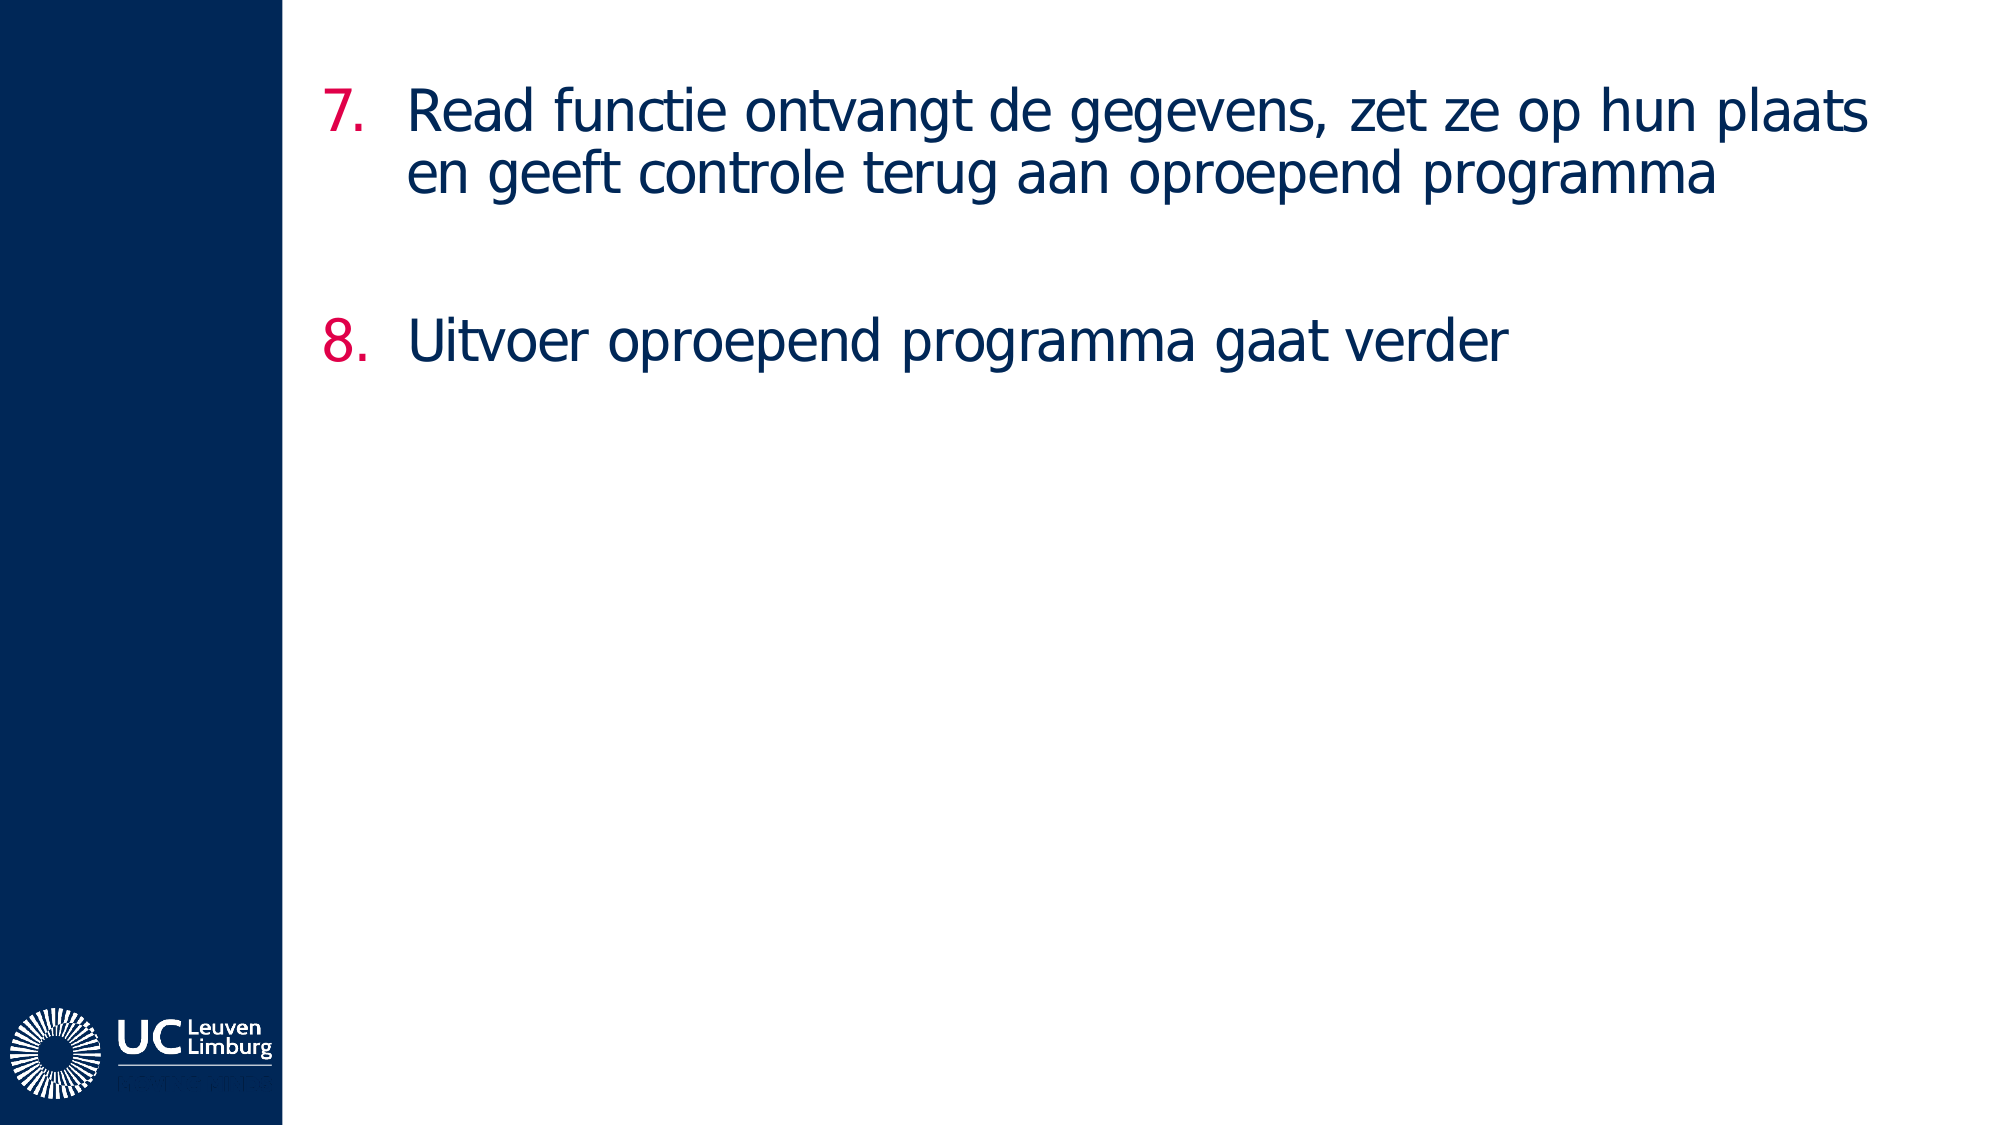

Read functie ontvangt de gegevens, zet ze op hun plaats en geeft controle terug aan oproepend programma

Uitvoer oproepend programma gaat verder